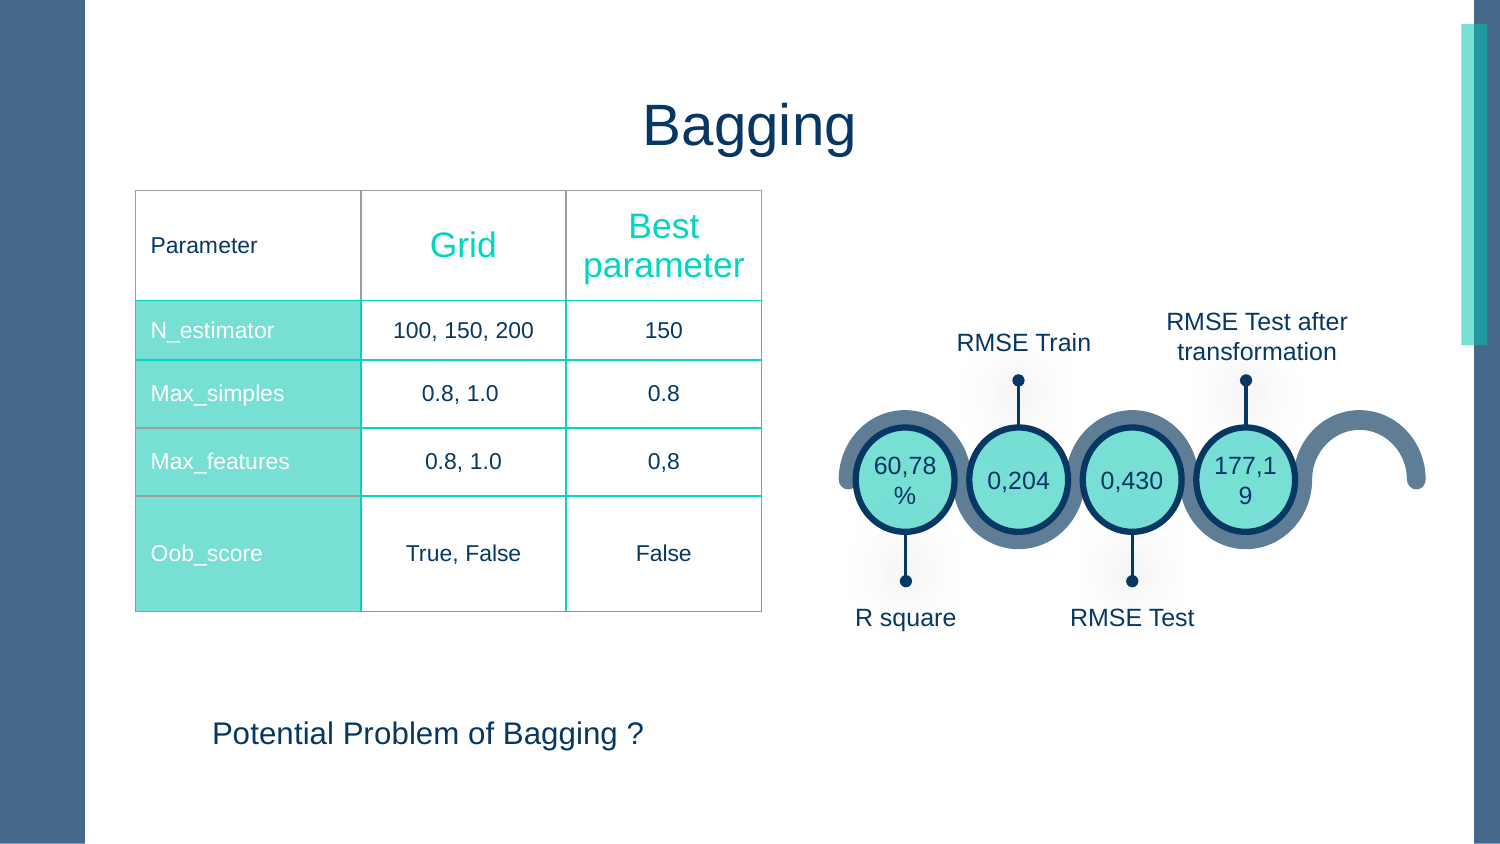

# Bagging
| Parameter | Grid | Best parameter |
| --- | --- | --- |
| N\_estimator | 100, 150, 200 | 150 |
| Max\_simples | 0.8, 1.0 | 0.8 |
| Max\_features | 0.8, 1.0 | 0,8 |
| Oob\_score | True, False | False |
RMSE Test after transformation

RMSE Train

60,78 %
0,204
0,430
177,19
RMSE Test
R square
Potential Problem of Bagging ?